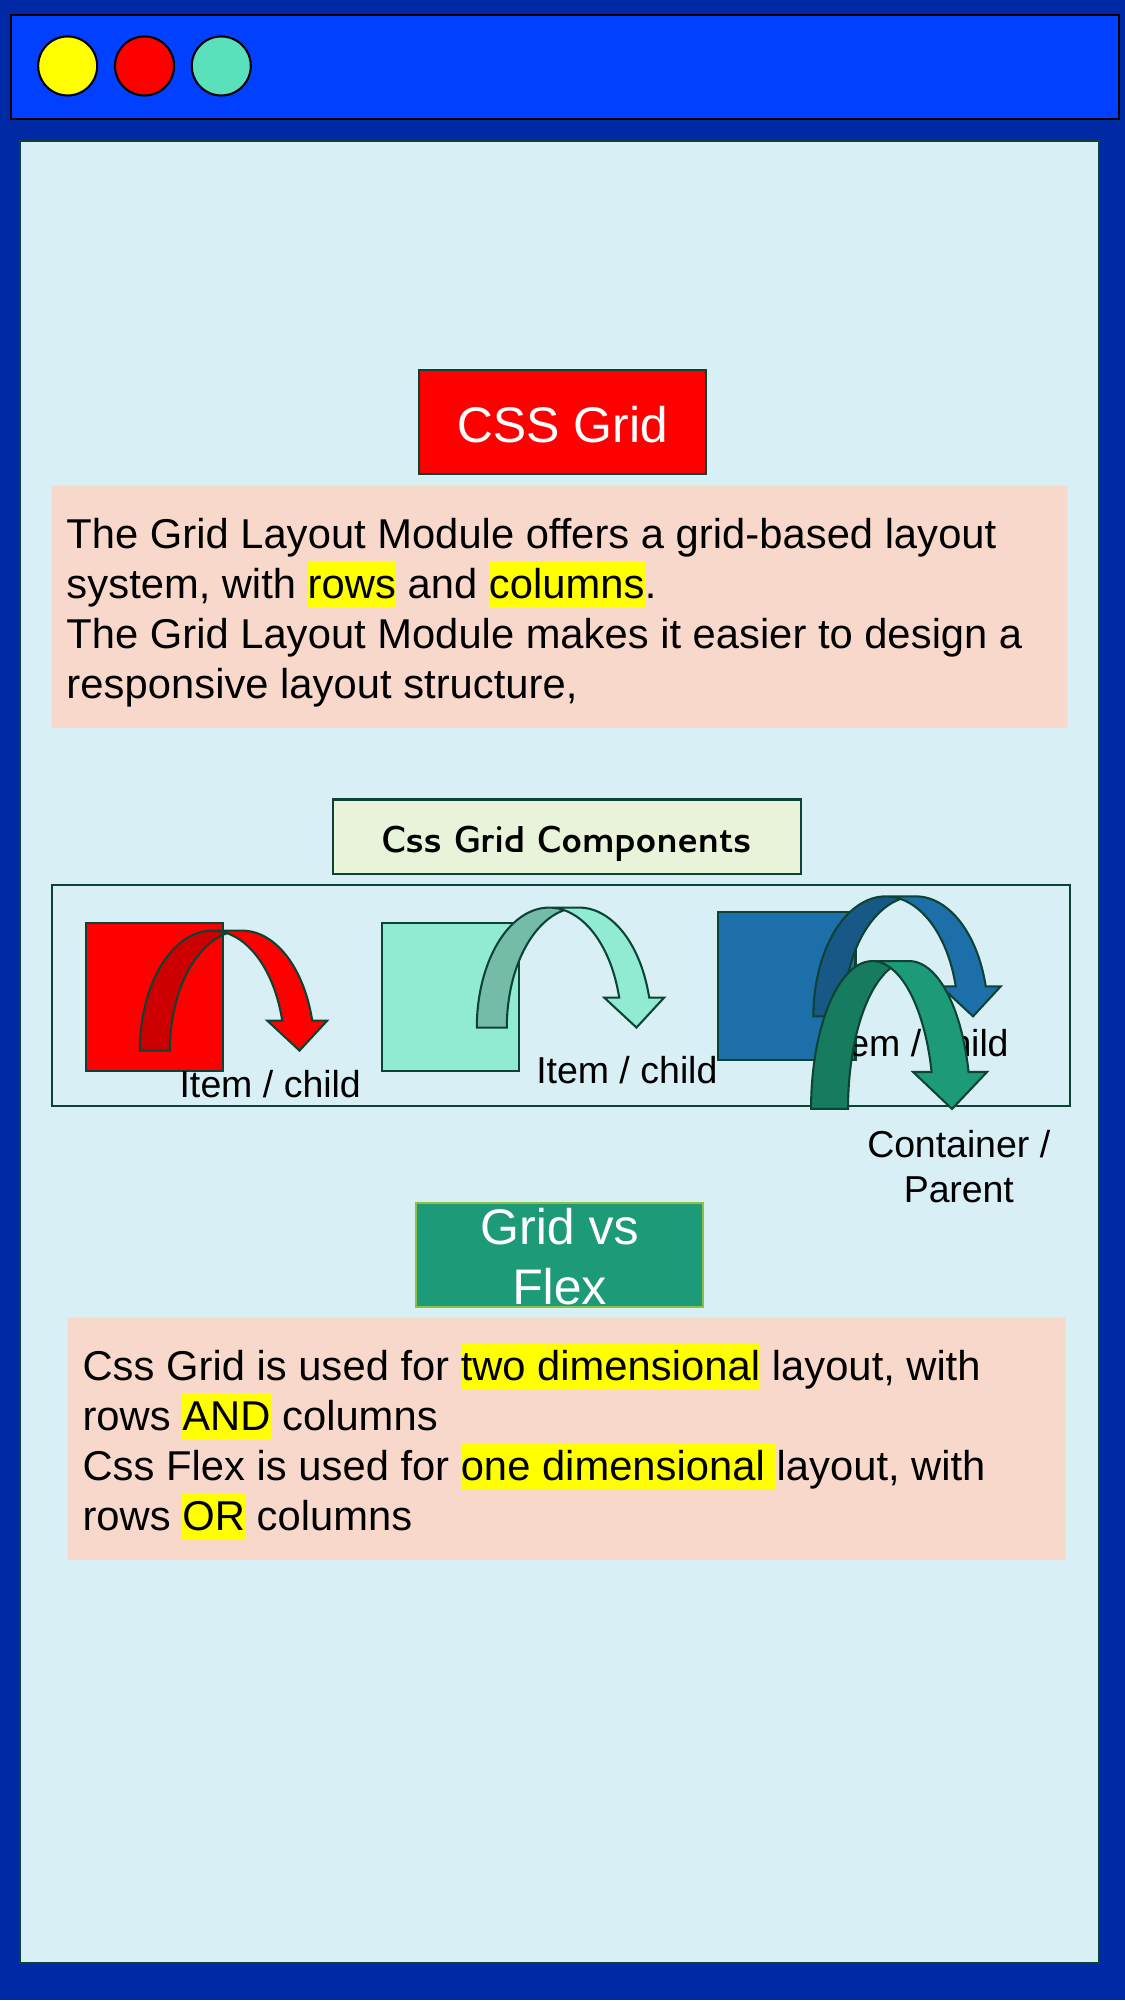

CSS Grid
The Grid Layout Module offers a grid-based layout system, with rows and columns.
The Grid Layout Module makes it easier to design a responsive layout structure,
Css Grid Components

Container / Parent

Item / child

Item / child

Item / child
Grid vs Flex
Css Grid is used for two dimensional layout, with rows AND columns
Css Flex is used for one dimensional layout, with rows OR columns